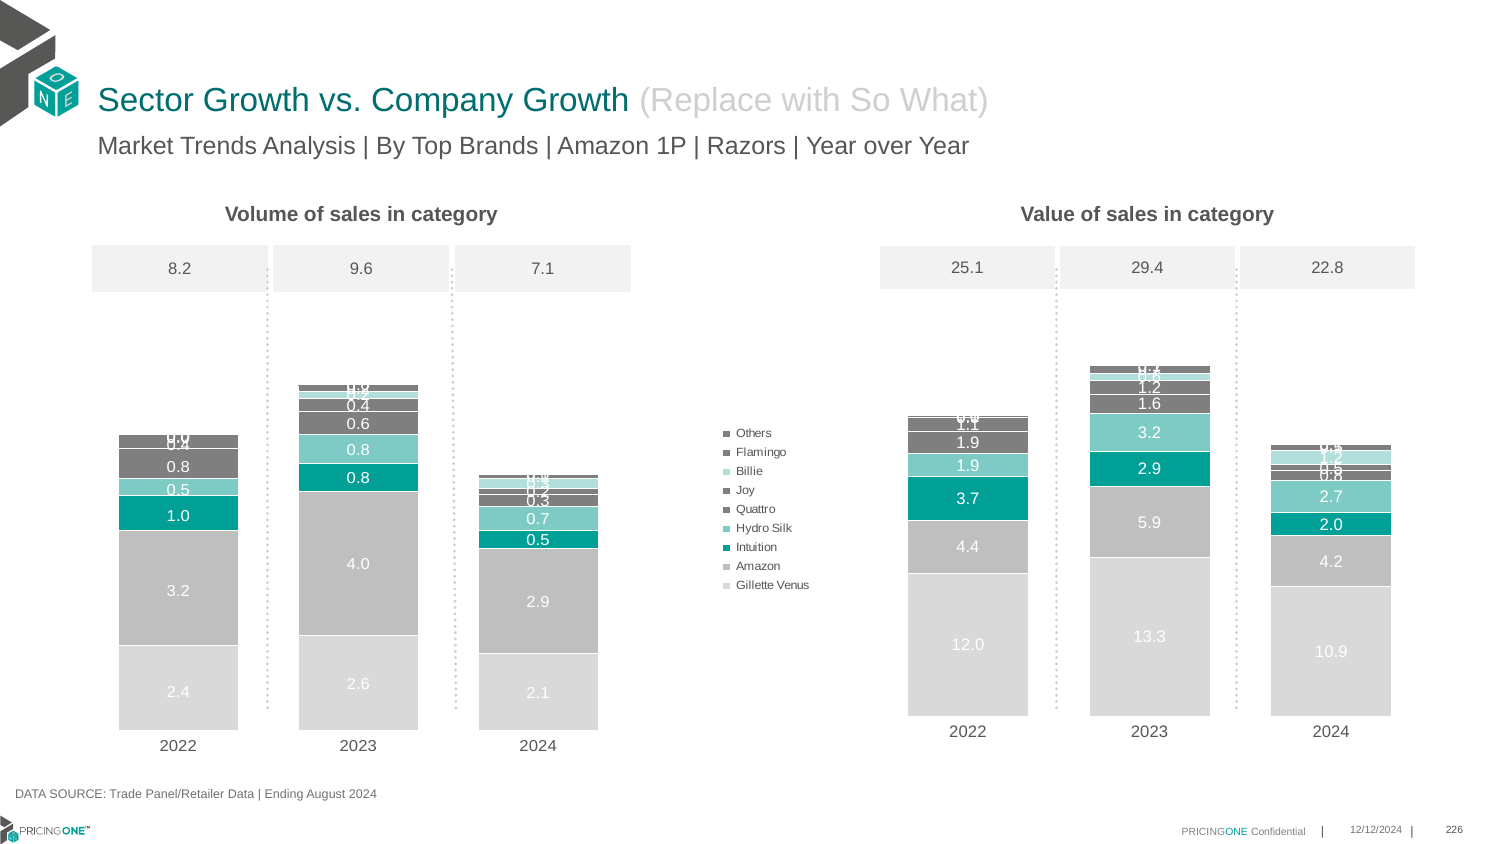

# Sector Growth vs. Company Growth (Replace with So What)
Market Trends Analysis | By Top Brands | Amazon 1P | Razors | Year over Year
| Value of sales in category |  |  |
| --- | --- | --- |
| 25.1 | 29.4 | 22.8 |
| Volume of sales in category |  |  |
| --- | --- | --- |
| 8.2 | 9.6 | 7.1 |

### Chart

| Category | Gillette Venus | Amazon | Intuition | Hydro Silk | Quattro | Joy | Billie | Flamingo | Others |
|---|---|---|---|---|---|---|---|---|---|
| 2022 | 11.951013 | 4.421666 | 3.674778 | 1.924596 | 1.8517 | 1.128016 | 0.0 | 0.148862 | 0.0 |
| 2023 | 13.272099 | 5.939095 | 2.944516 | 3.174707 | 1.58168 | 1.154615 | 0.603991 | 0.659705 | 0.055784 |
| 2024 | 10.859126 | 4.246148 | 1.95529 | 2.671944 | 0.757117 | 0.522338 | 1.217151 | 0.476158 | 0.102921 |

### Chart

| Category | Gillette Venus | Amazon | Intuition | Hydro Silk | Quattro | Joy | Billie | Flamingo | Others |
|---|---|---|---|---|---|---|---|---|---|
| 2022 | 2.351363 | 3.193867 | 0.969468 | 0.458806 | 0.83791 | 0.383027 | 0.0 | 0.040757 | 0.0 |
| 2023 | 2.634344 | 3.979374 | 0.774121 | 0.802626 | 0.630948 | 0.376165 | 0.191131 | 0.179992 | 0.004243 |
| 2024 | 2.131471 | 2.912862 | 0.491508 | 0.660242 | 0.330614 | 0.172997 | 0.267839 | 0.130905 | 0.016146 |
DATA SOURCE: Trade Panel/Retailer Data | Ending August 2024

12/12/2024
226